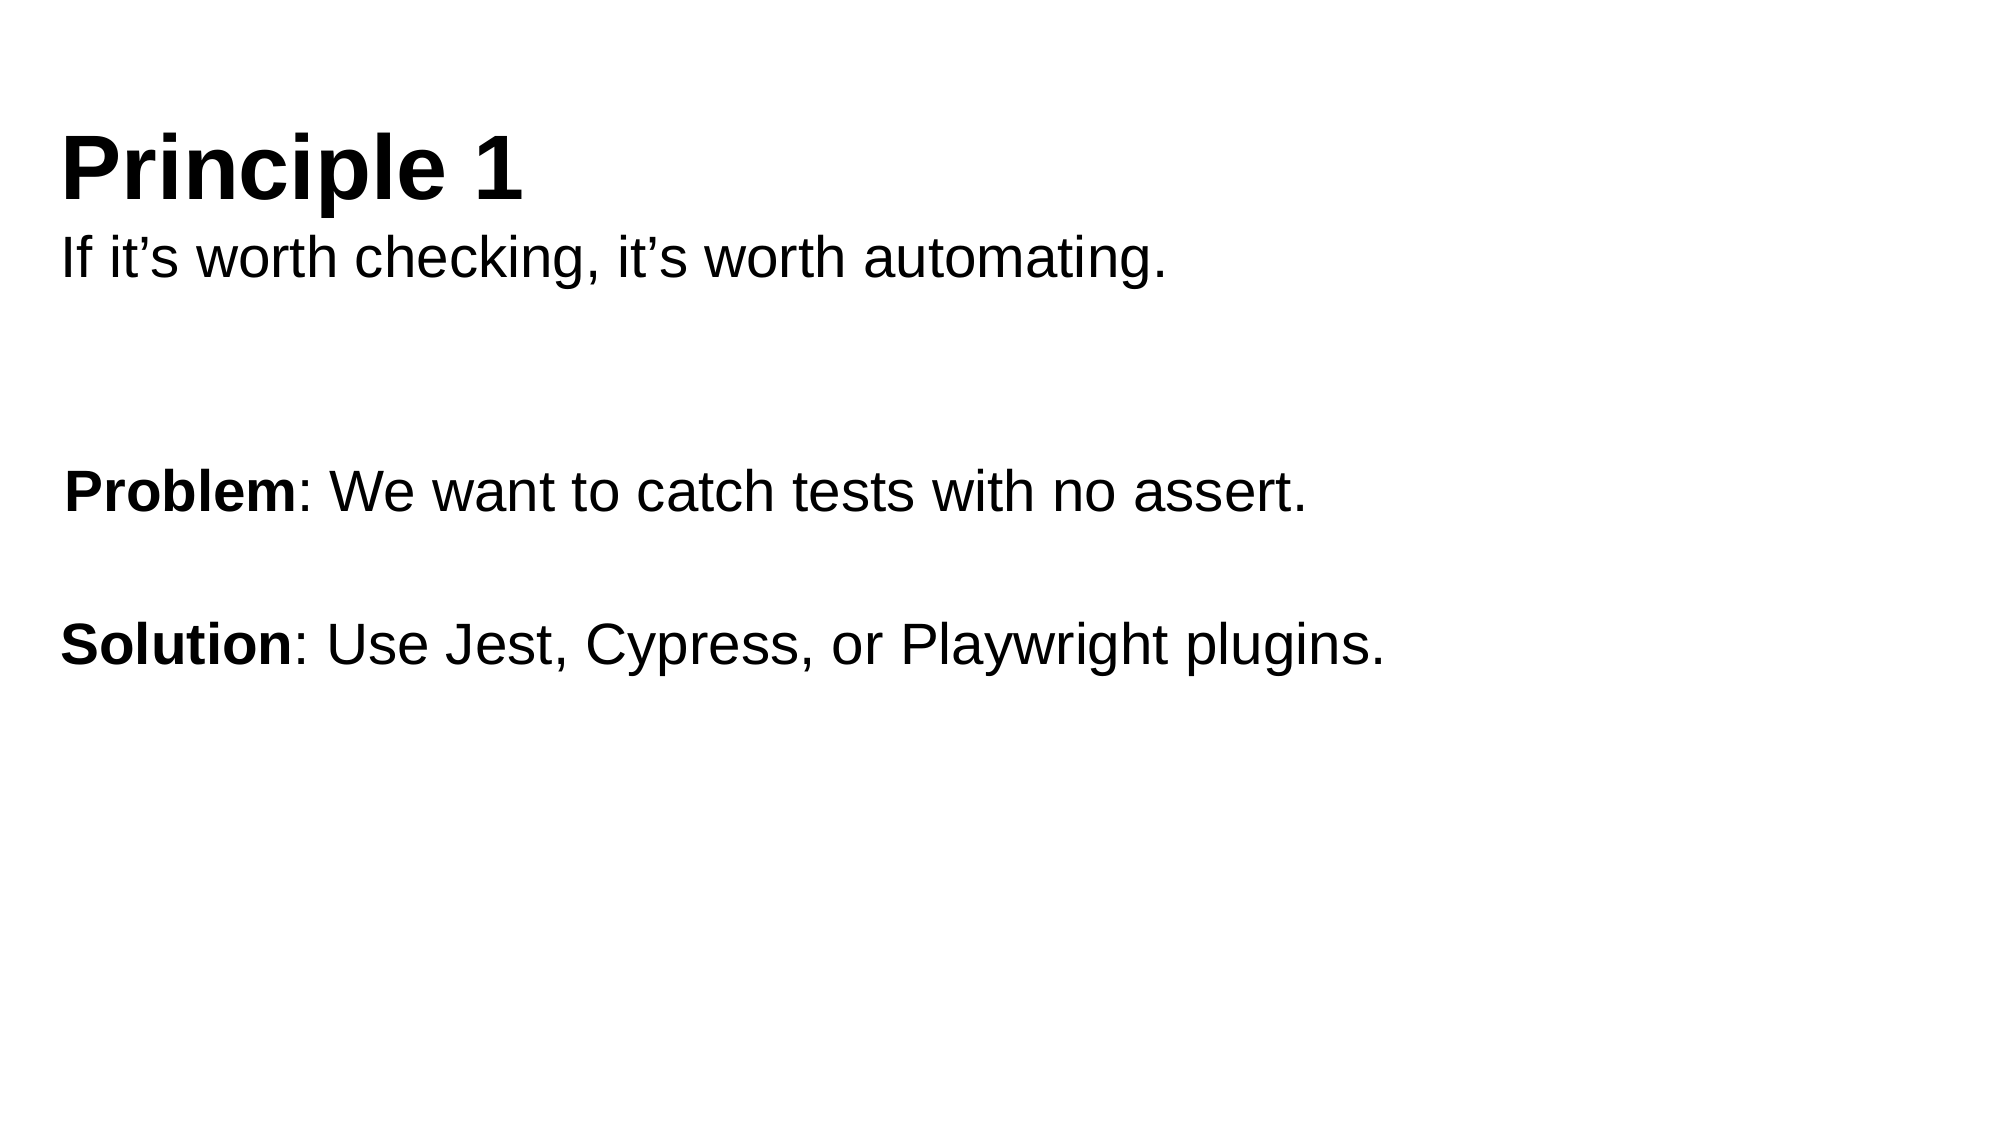

# Principle 1
If it’s worth checking, it’s worth automating.

Problem: We want to catch tests with no assert.
Solution: Use Jest, Cypress, or Playwright plugins.